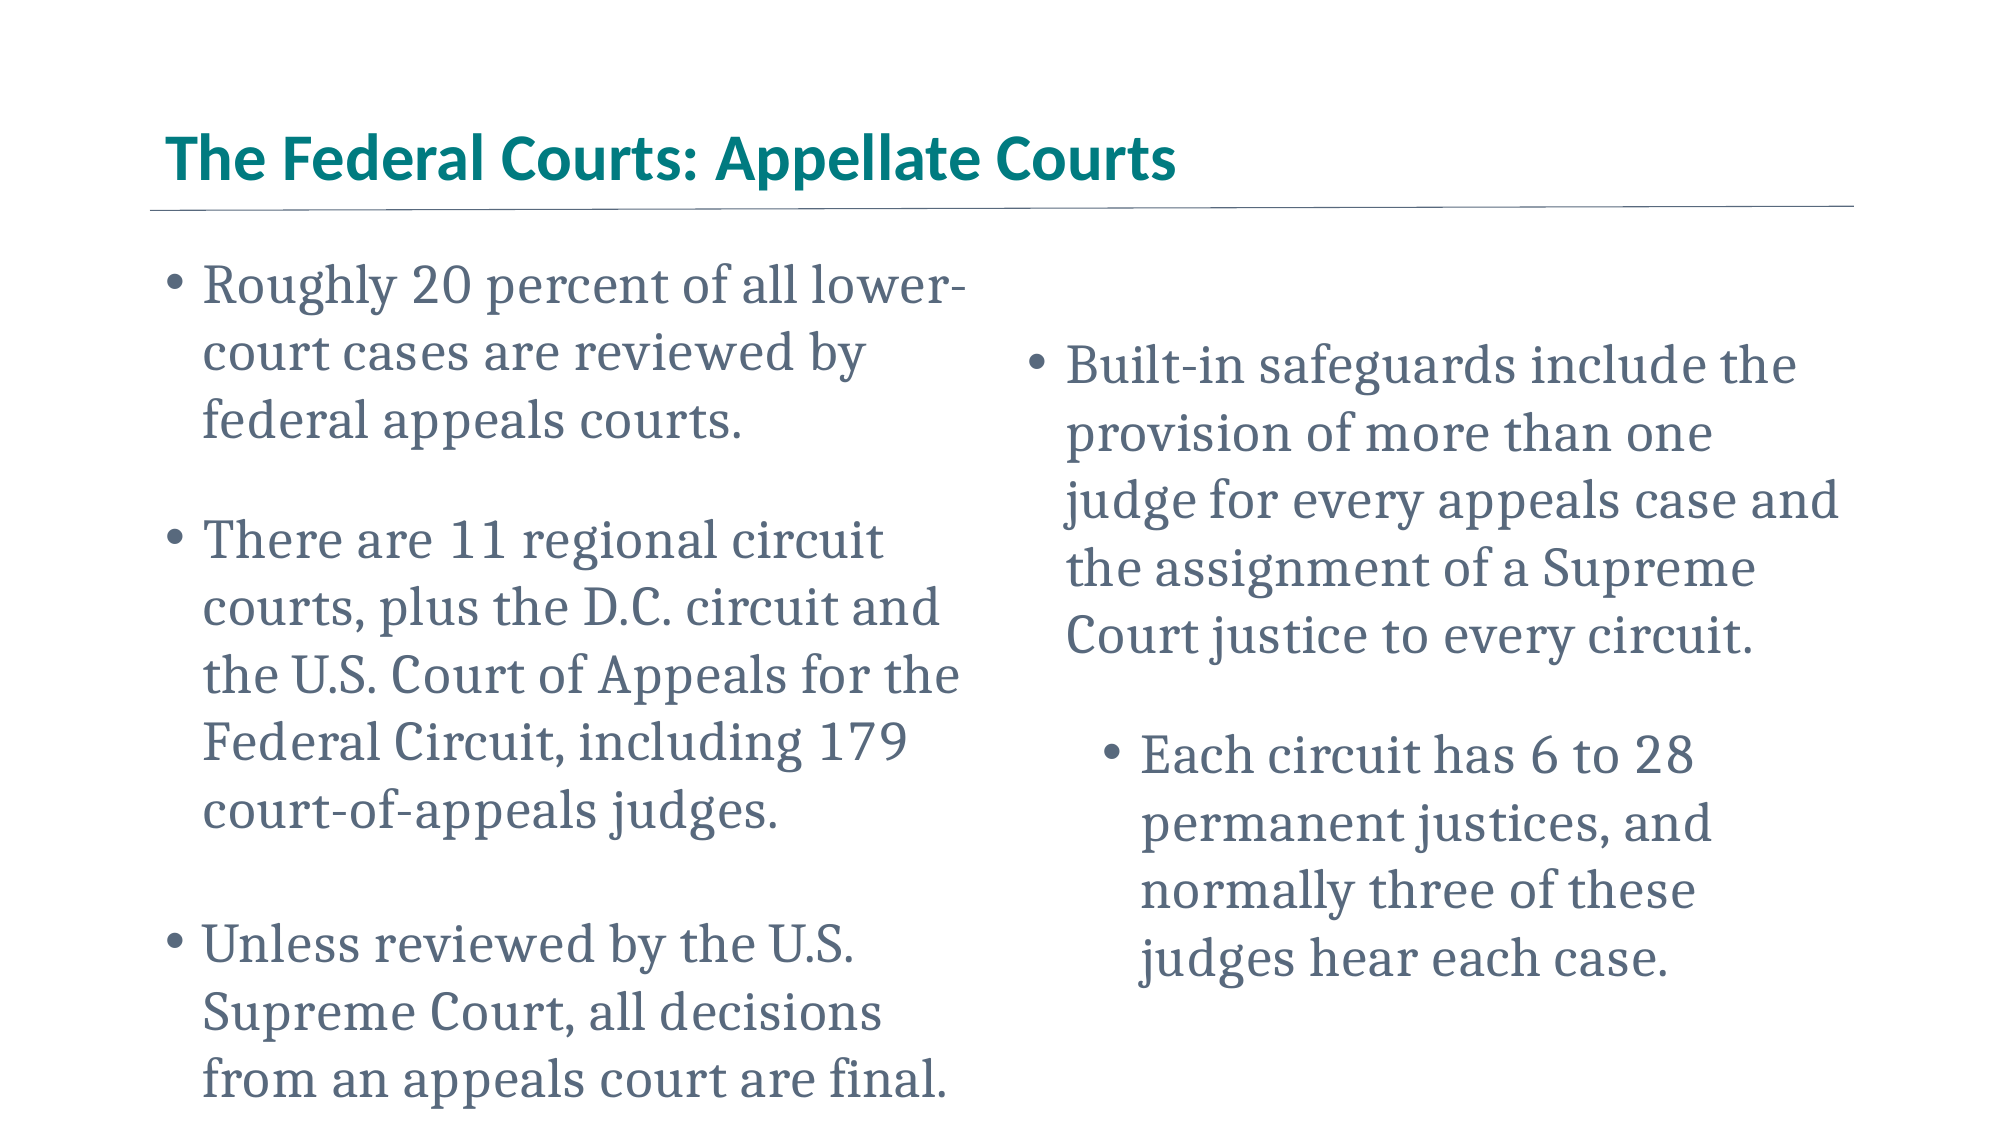

# The Federal Courts: Appellate Courts
Roughly 20 percent of all lower-court cases are reviewed by federal appeals courts.

There are 11 regional circuit courts, plus the D.C. circuit and the U.S. Court of Appeals for the Federal Circuit, including 179 court-of-appeals judges.

Unless reviewed by the U.S. Supreme Court, all decisions from an appeals court are final.

Built-in safeguards include the provision of more than one judge for every appeals case and the assignment of a Supreme Court justice to every circuit.

Each circuit has 6 to 28 permanent justices, and normally three of these judges hear each case.